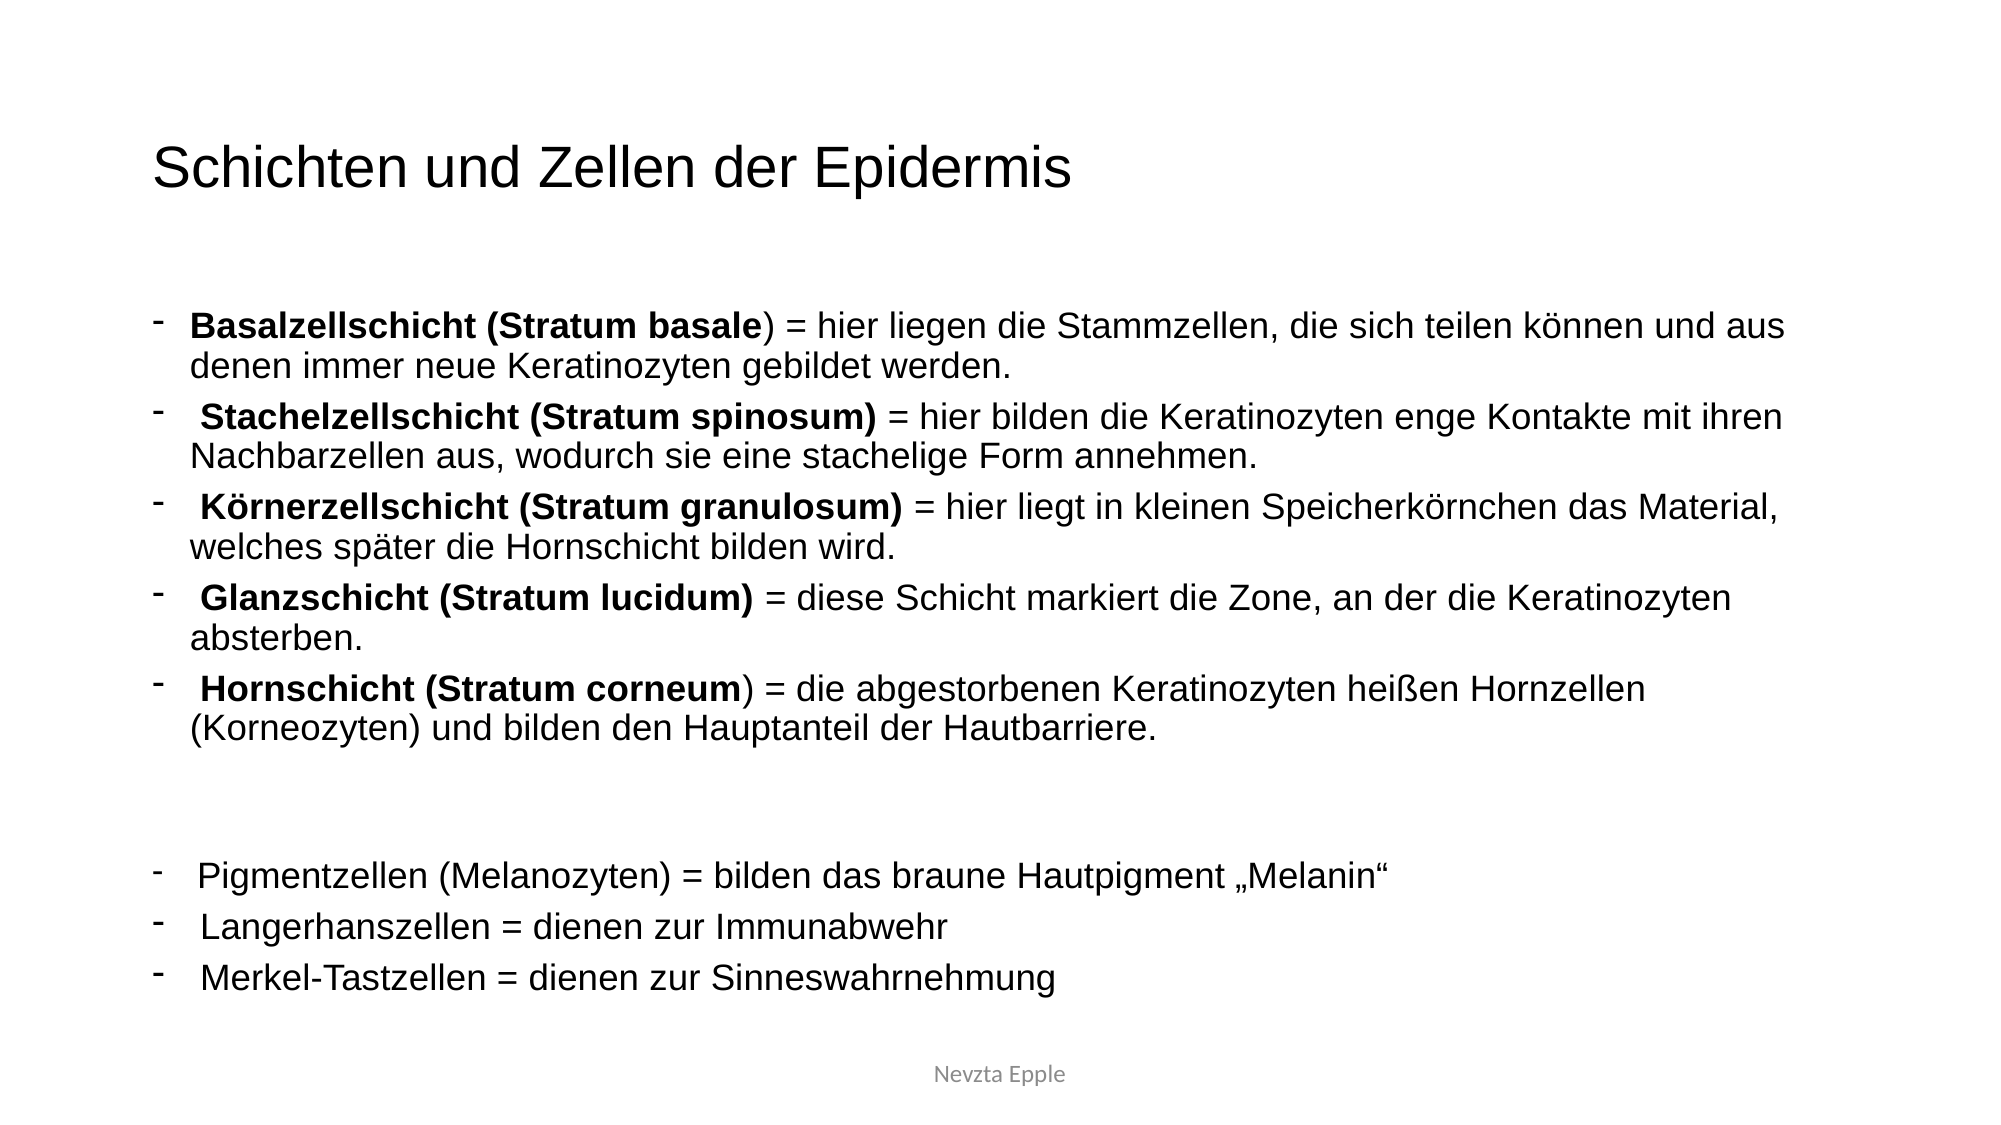

# Schichten und Zellen der Epidermis
Basalzellschicht (Stratum basale) = hier liegen die Stammzellen, die sich teilen können und aus denen immer neue Keratinozyten gebildet werden.
 Stachelzellschicht (Stratum spinosum) = hier bilden die Keratinozyten enge Kontakte mit ihren Nachbarzellen aus, wodurch sie eine stachelige Form annehmen.
 Körnerzellschicht (Stratum granulosum) = hier liegt in kleinen Speicherkörnchen das Material, welches später die Hornschicht bilden wird.
 Glanzschicht (Stratum lucidum) = diese Schicht markiert die Zone, an der die Keratinozyten absterben.
 Hornschicht (Stratum corneum) = die abgestorbenen Keratinozyten heißen Hornzellen (Korneozyten) und bilden den Hauptanteil der Hautbarriere.

 Pigmentzellen (Melanozyten) = bilden das braune Hautpigment „Melanin“
 Langerhanszellen = dienen zur Immunabwehr
 Merkel-Tastzellen = dienen zur Sinneswahrnehmung

Nevzta Epple